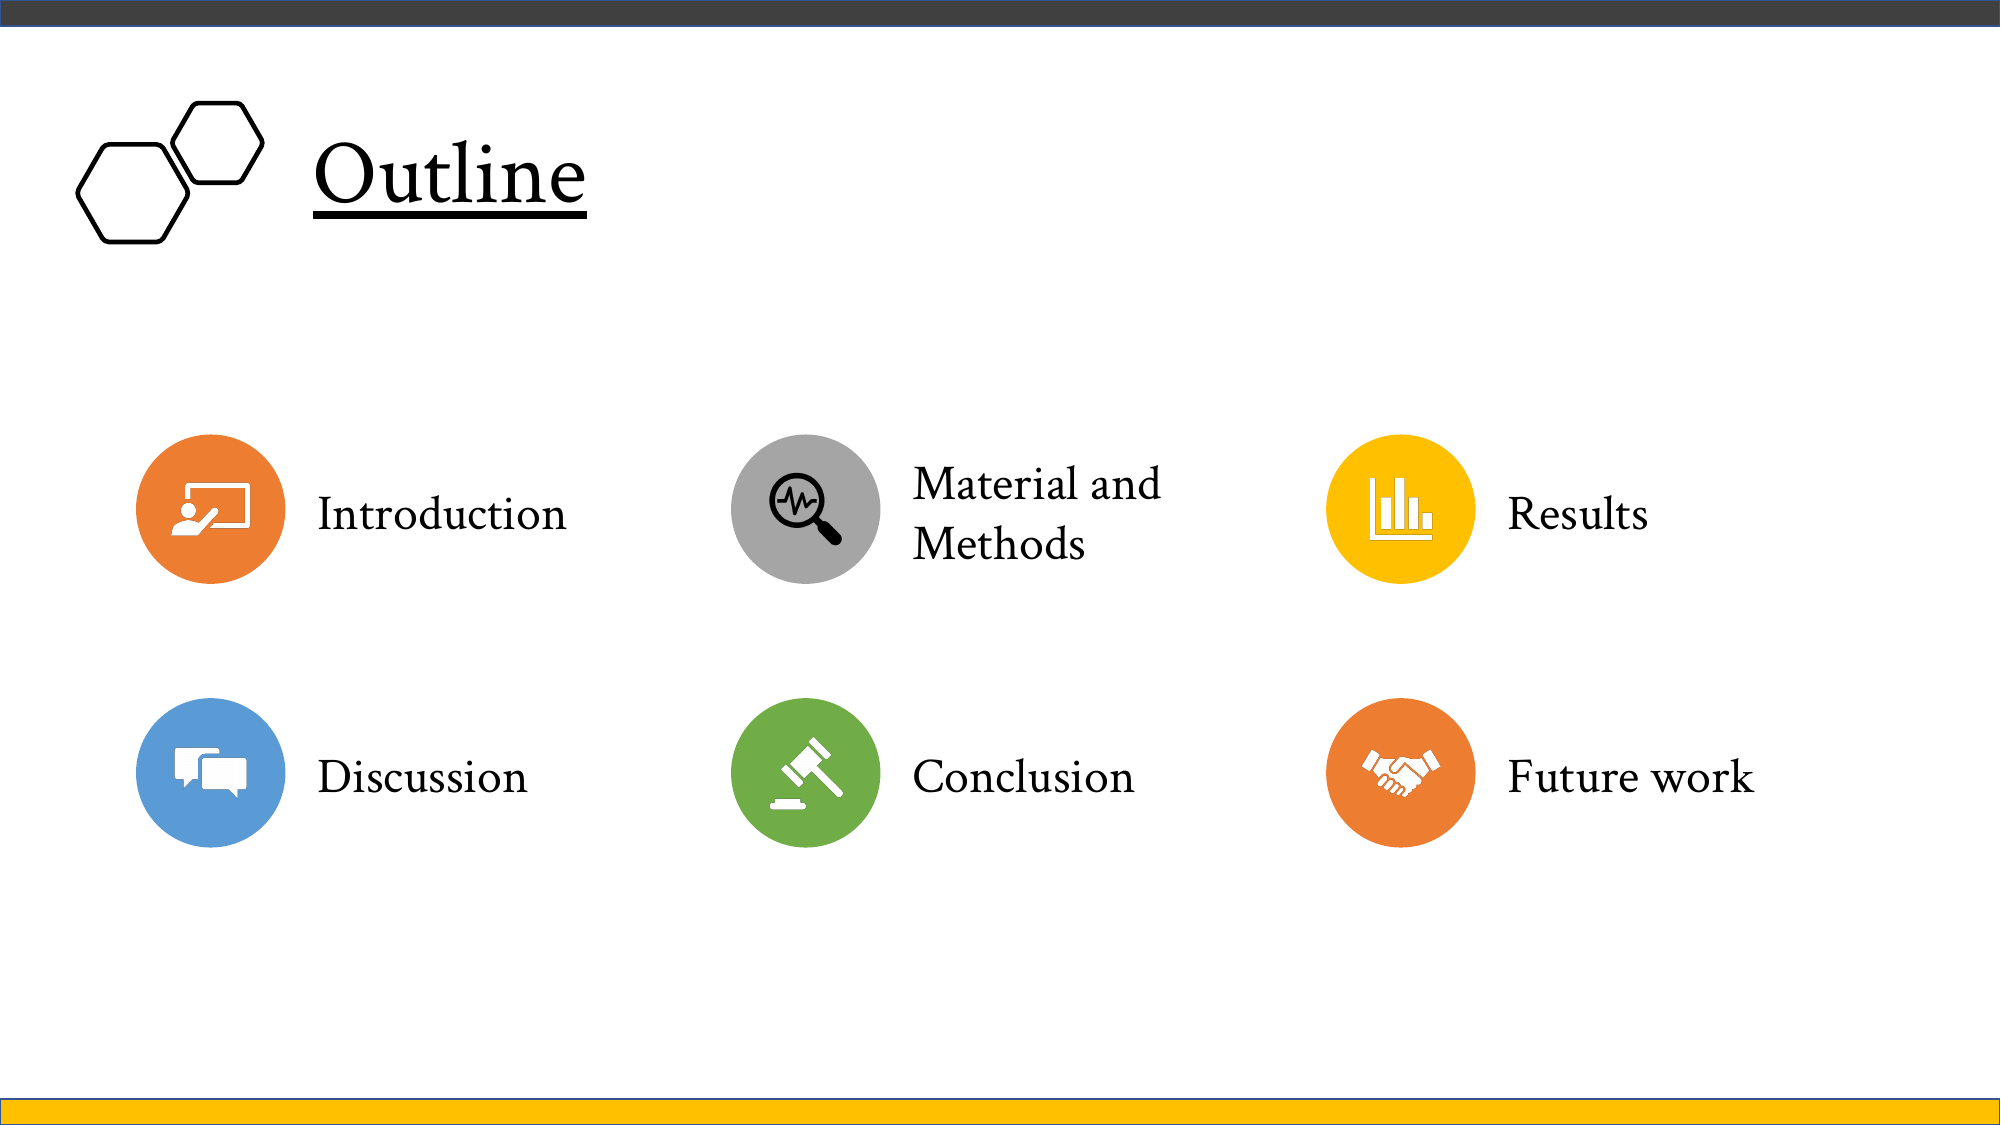

# Outline

Introduction
Material and Methods
Results
Discussion
Conclusion
Future work